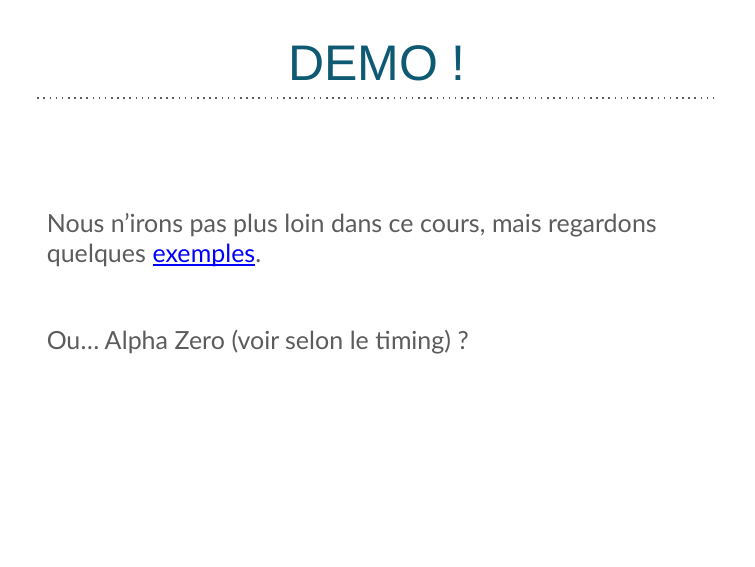

# DEMO !
Nous n’irons pas plus loin dans ce cours, mais regardons quelques exemples.

Ou… Alpha Zero (voir selon le timing) ?